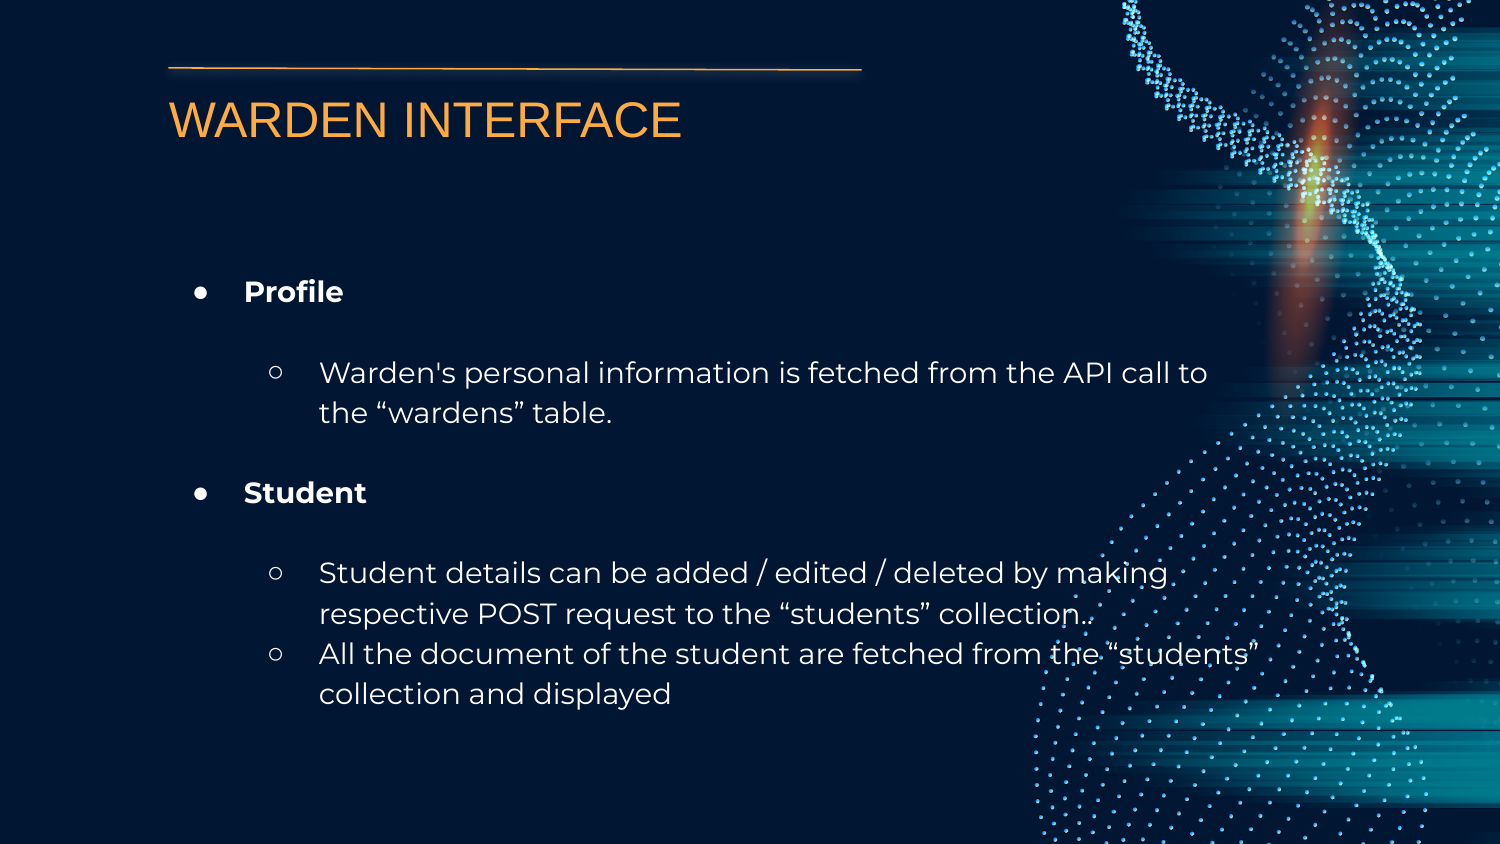

# WARDEN INTERFACE
Profile

Warden's personal information is fetched from the API call to the “wardens” table.

Student

Student details can be added / edited / deleted by making respective POST request to the “students” collection..
All the document of the student are fetched from the “students” collection and displayed